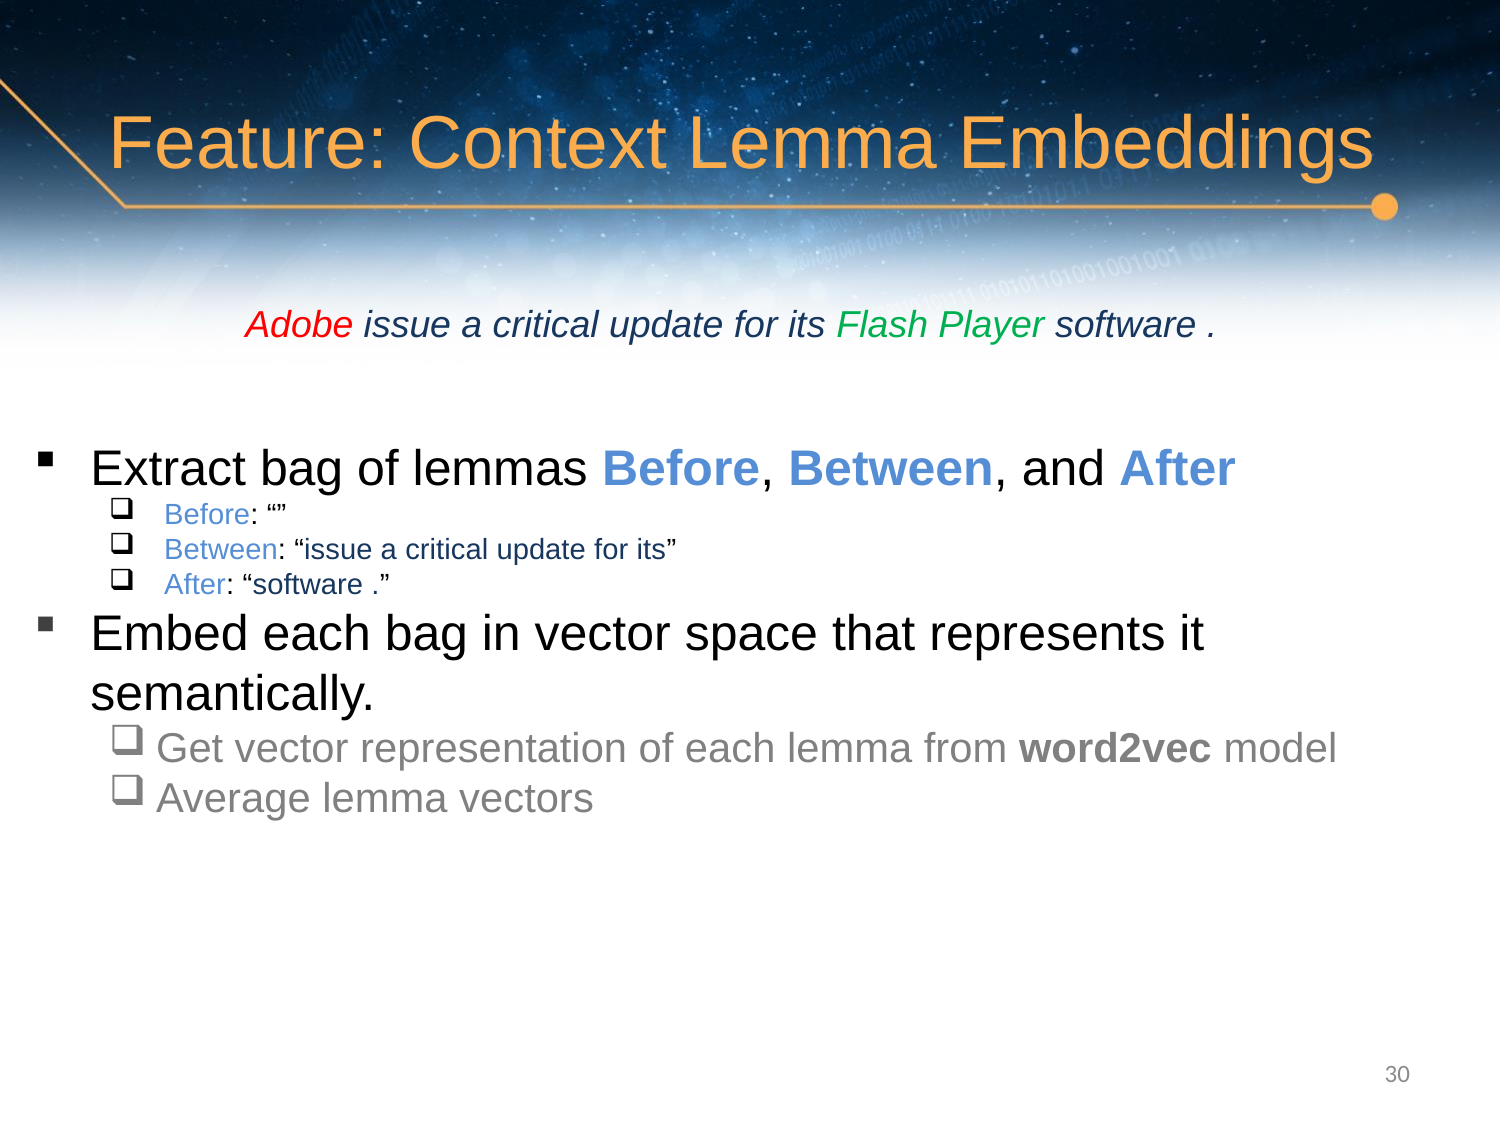

# Feature: Context Lemma Embeddings
Adobe issue a critical update for its Flash Player software .

Extract bag of lemmas Before, Between, and After
 Before: “”
 Between: “issue a critical update for its”
 After: “software .”
Embed each bag in vector space that represents it semantically.
Get vector representation of each lemma from word2vec model
Average lemma vectors
30